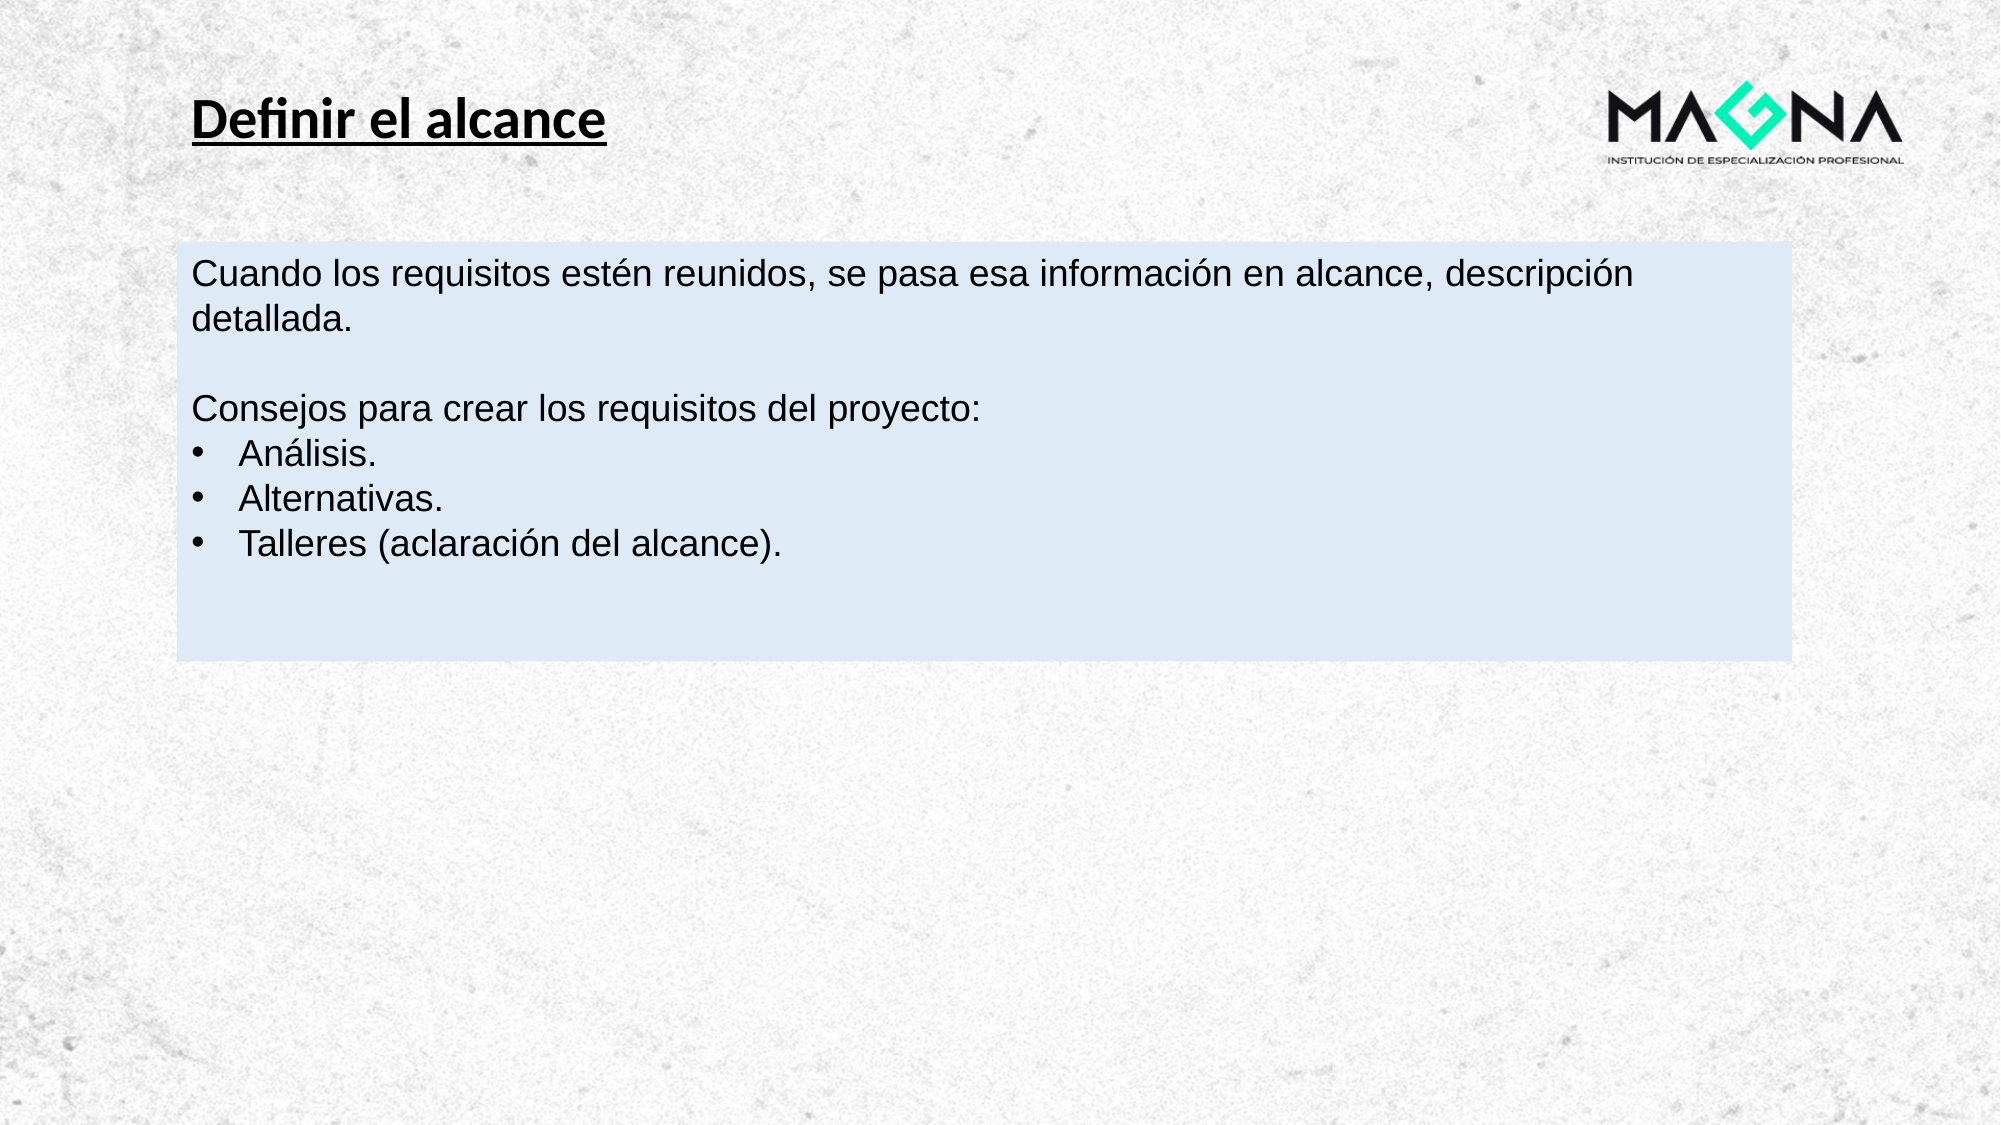

Definir el alcance
Cuando los requisitos estén reunidos, se pasa esa información en alcance, descripción detallada.

Consejos para crear los requisitos del proyecto:
Análisis.
Alternativas.
Talleres (aclaración del alcance).